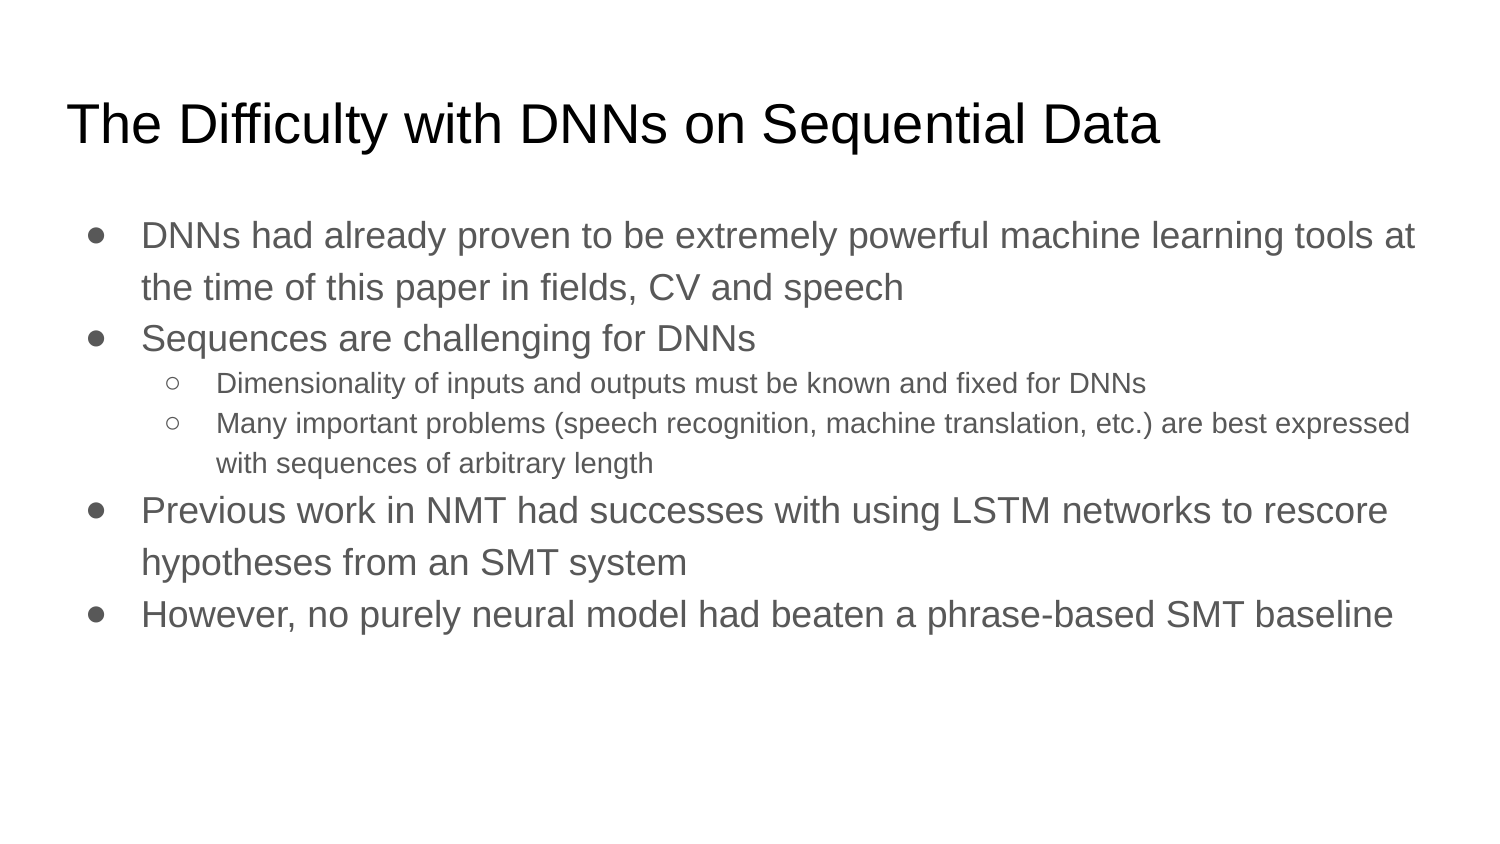

# The Difficulty with DNNs on Sequential Data
DNNs had already proven to be extremely powerful machine learning tools at the time of this paper in fields, CV and speech
Sequences are challenging for DNNs
Dimensionality of inputs and outputs must be known and fixed for DNNs
Many important problems (speech recognition, machine translation, etc.) are best expressed with sequences of arbitrary length
Previous work in NMT had successes with using LSTM networks to rescore hypotheses from an SMT system
However, no purely neural model had beaten a phrase-based SMT baseline